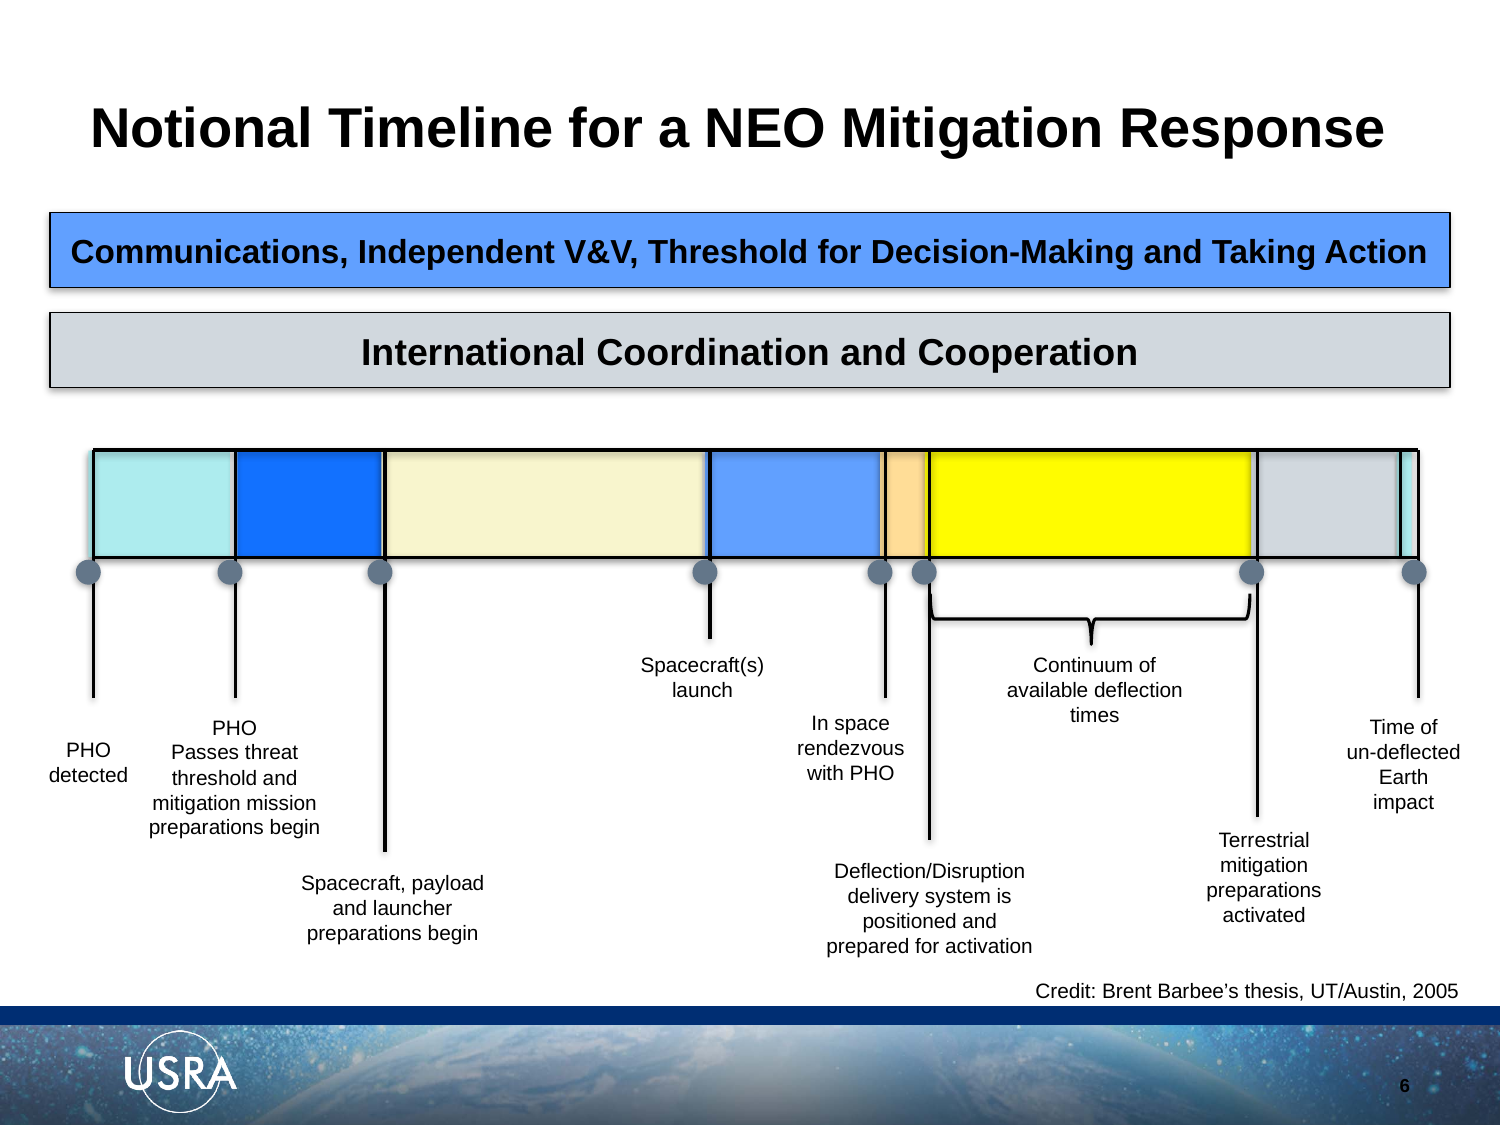

# Notional Timeline for a NEO Mitigation Response
Communications, Independent V&V, Threshold for Decision-Making and Taking Action
International Coordination and Cooperation

Spacecraft(s)
launch
Continuum of
available deflection
times
In space
rendezvous
with PHO
Time of
un-deflected
Earth
impact
PHO
Passes threat
threshold and
mitigation mission
preparations begin
PHO
detected
Terrestrial
mitigation
preparations
activated
Deflection/Disruption
delivery system is
positioned and
prepared for activation
Spacecraft, payload
and launcher
preparations begin
Credit: Brent Barbee’s thesis, UT/Austin, 2005
6